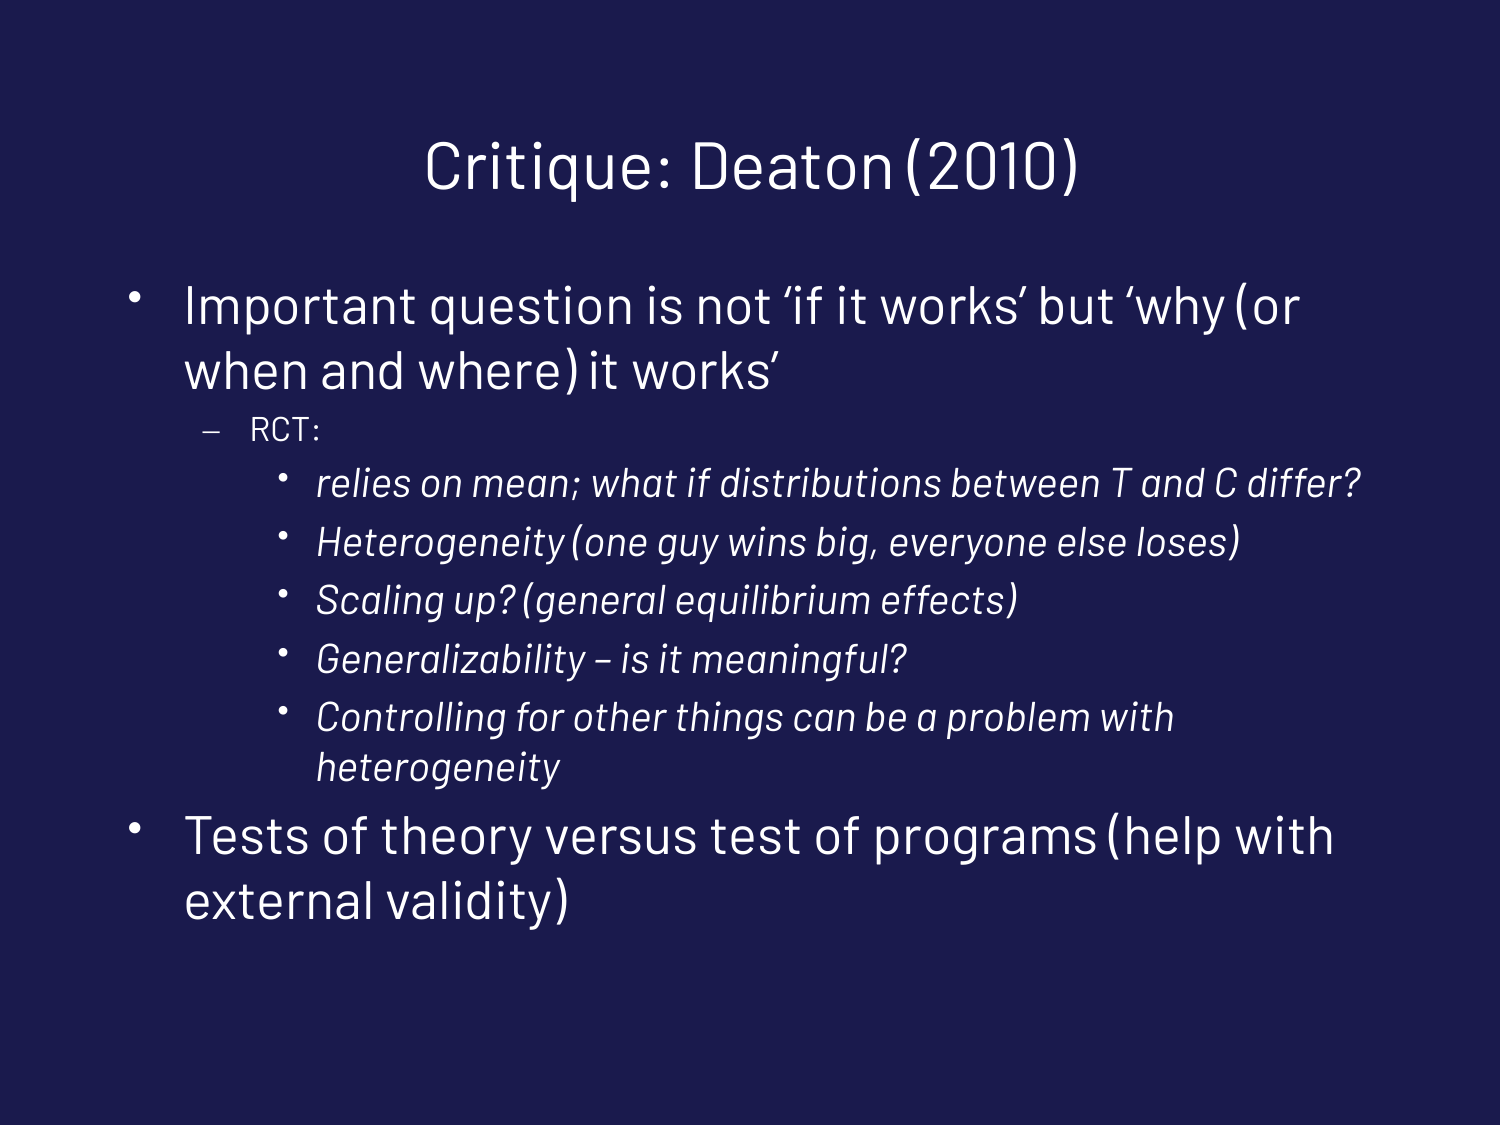

# Critique: Deaton (2010)
Important question is not ‘if it works’ but ‘why (or when and where) it works’
RCT:
relies on mean; what if distributions between T and C differ?
Heterogeneity (one guy wins big, everyone else loses)
Scaling up? (general equilibrium effects)
Generalizability – is it meaningful?
Controlling for other things can be a problem with heterogeneity
Tests of theory versus test of programs (help with external validity)